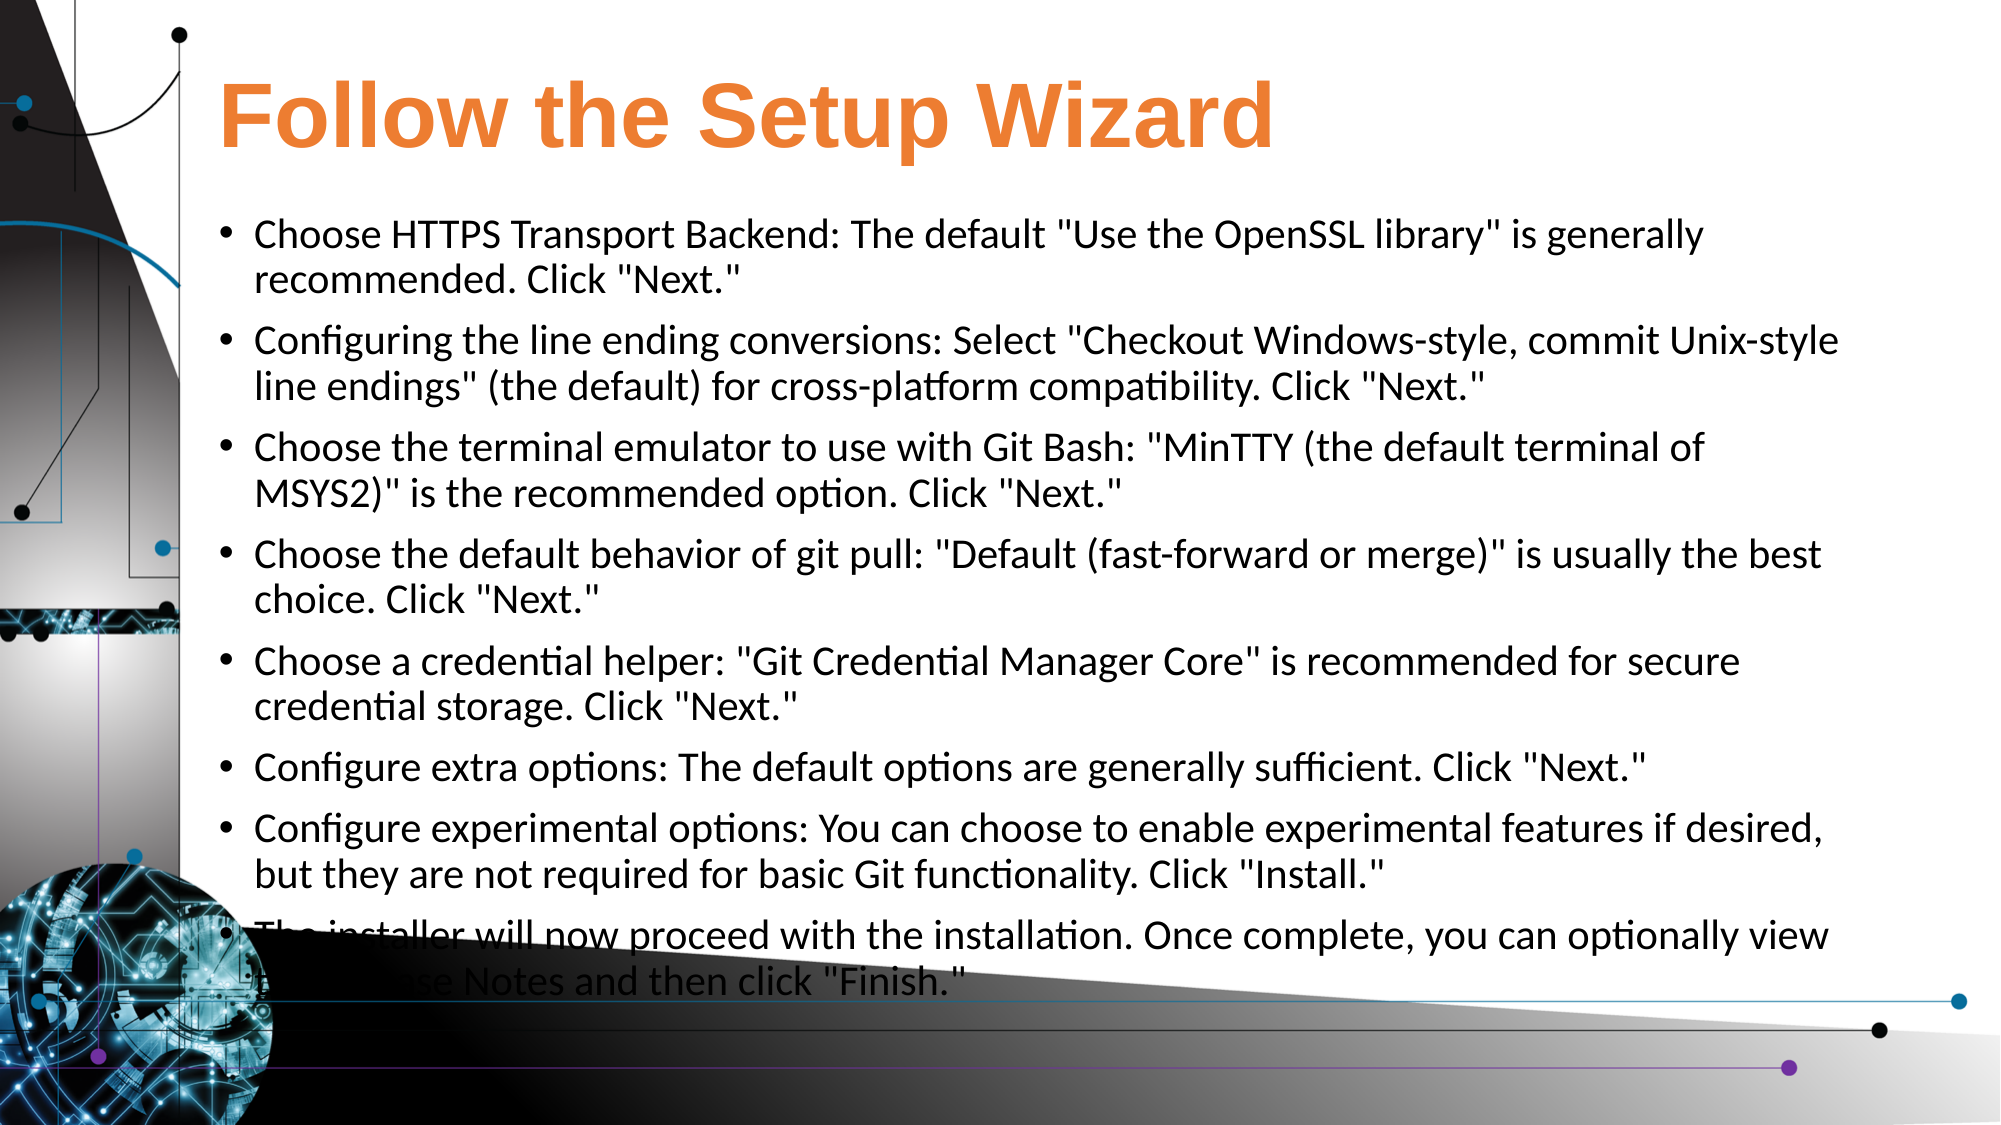

# Follow the Setup Wizard
Choose HTTPS Transport Backend: The default "Use the OpenSSL library" is generally recommended. Click "Next."
Configuring the line ending conversions: Select "Checkout Windows-style, commit Unix-style line endings" (the default) for cross-platform compatibility. Click "Next."
Choose the terminal emulator to use with Git Bash: "MinTTY (the default terminal of MSYS2)" is the recommended option. Click "Next."
Choose the default behavior of git pull: "Default (fast-forward or merge)" is usually the best choice. Click "Next."
Choose a credential helper: "Git Credential Manager Core" is recommended for secure credential storage. Click "Next."
Configure extra options: The default options are generally sufficient. Click "Next."
Configure experimental options: You can choose to enable experimental features if desired, but they are not required for basic Git functionality. Click "Install."
The installer will now proceed with the installation. Once complete, you can optionally view the Release Notes and then click "Finish."